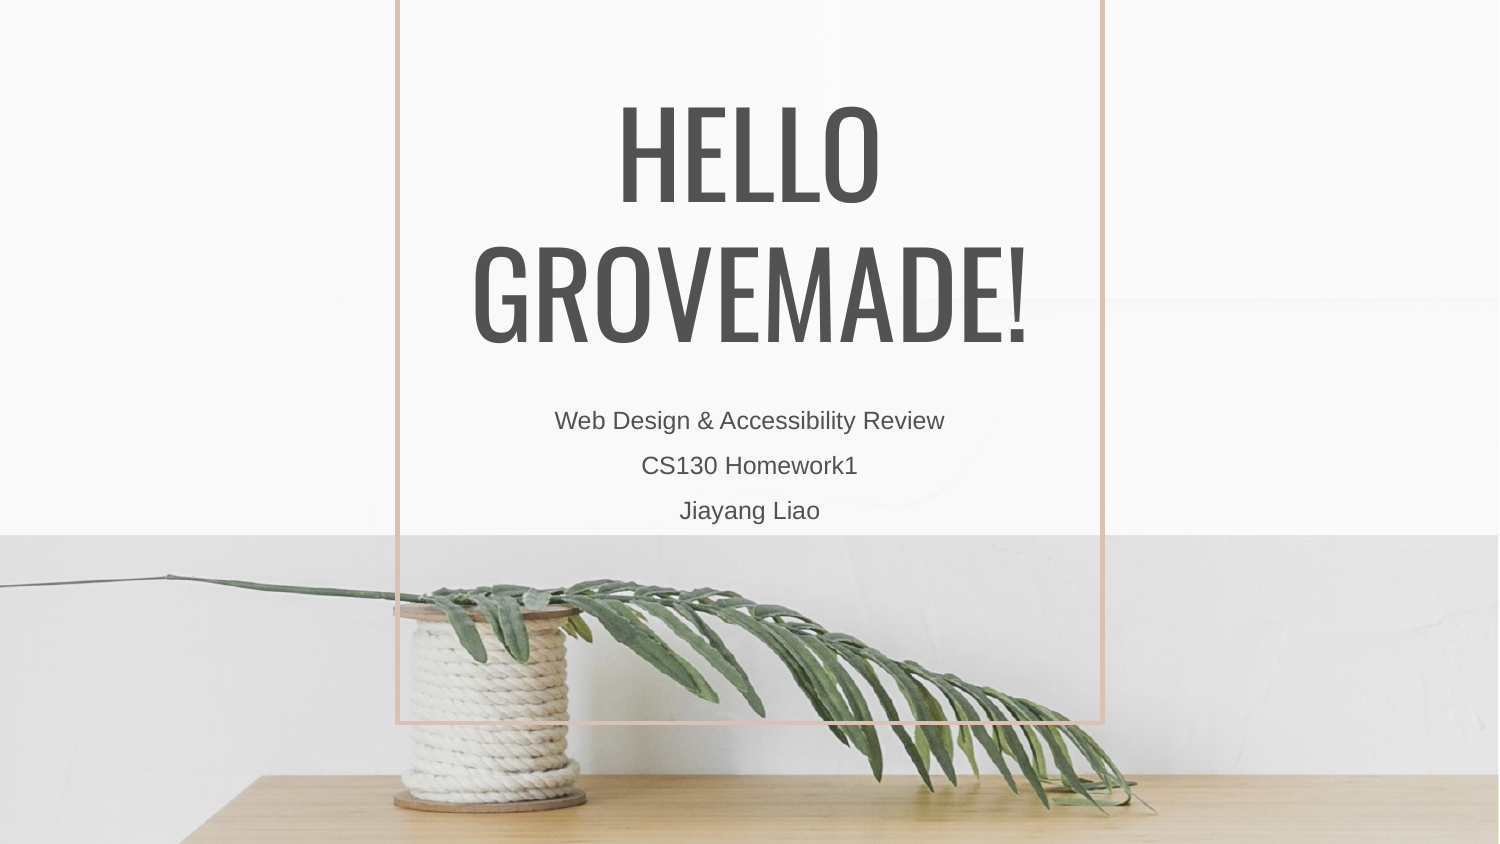

# HELLO
GROVEMADE!

Web Design & Accessibility Review
CS130 Homework1
Jiayang Liao